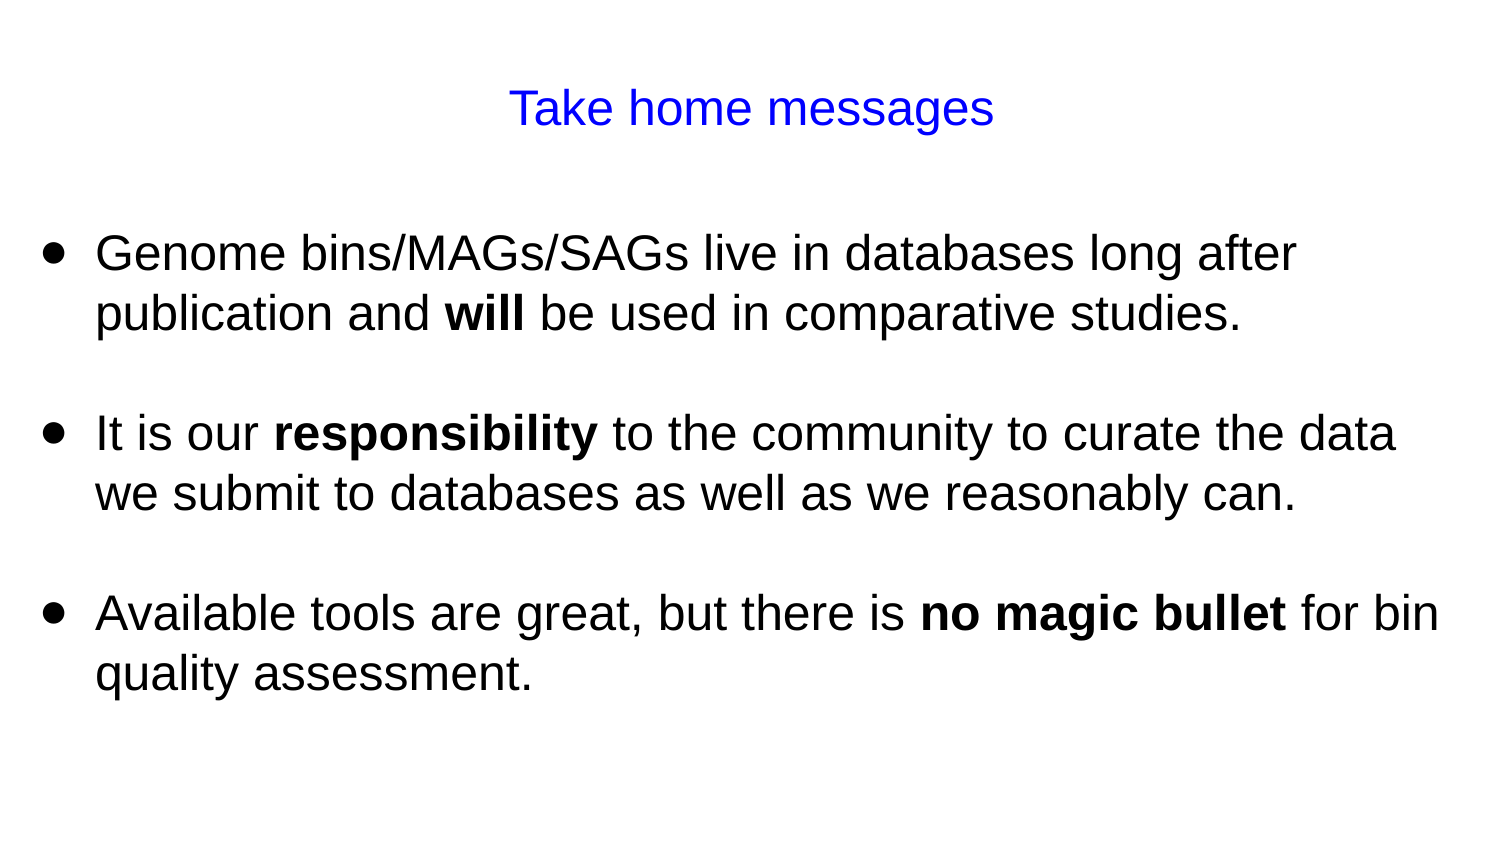

Take home messages

Genome bins/MAGs/SAGs live in databases long after publication and will be used in comparative studies.

It is our responsibility to the community to curate the data we submit to databases as well as we reasonably can.

Available tools are great, but there is no magic bullet for bin quality assessment.